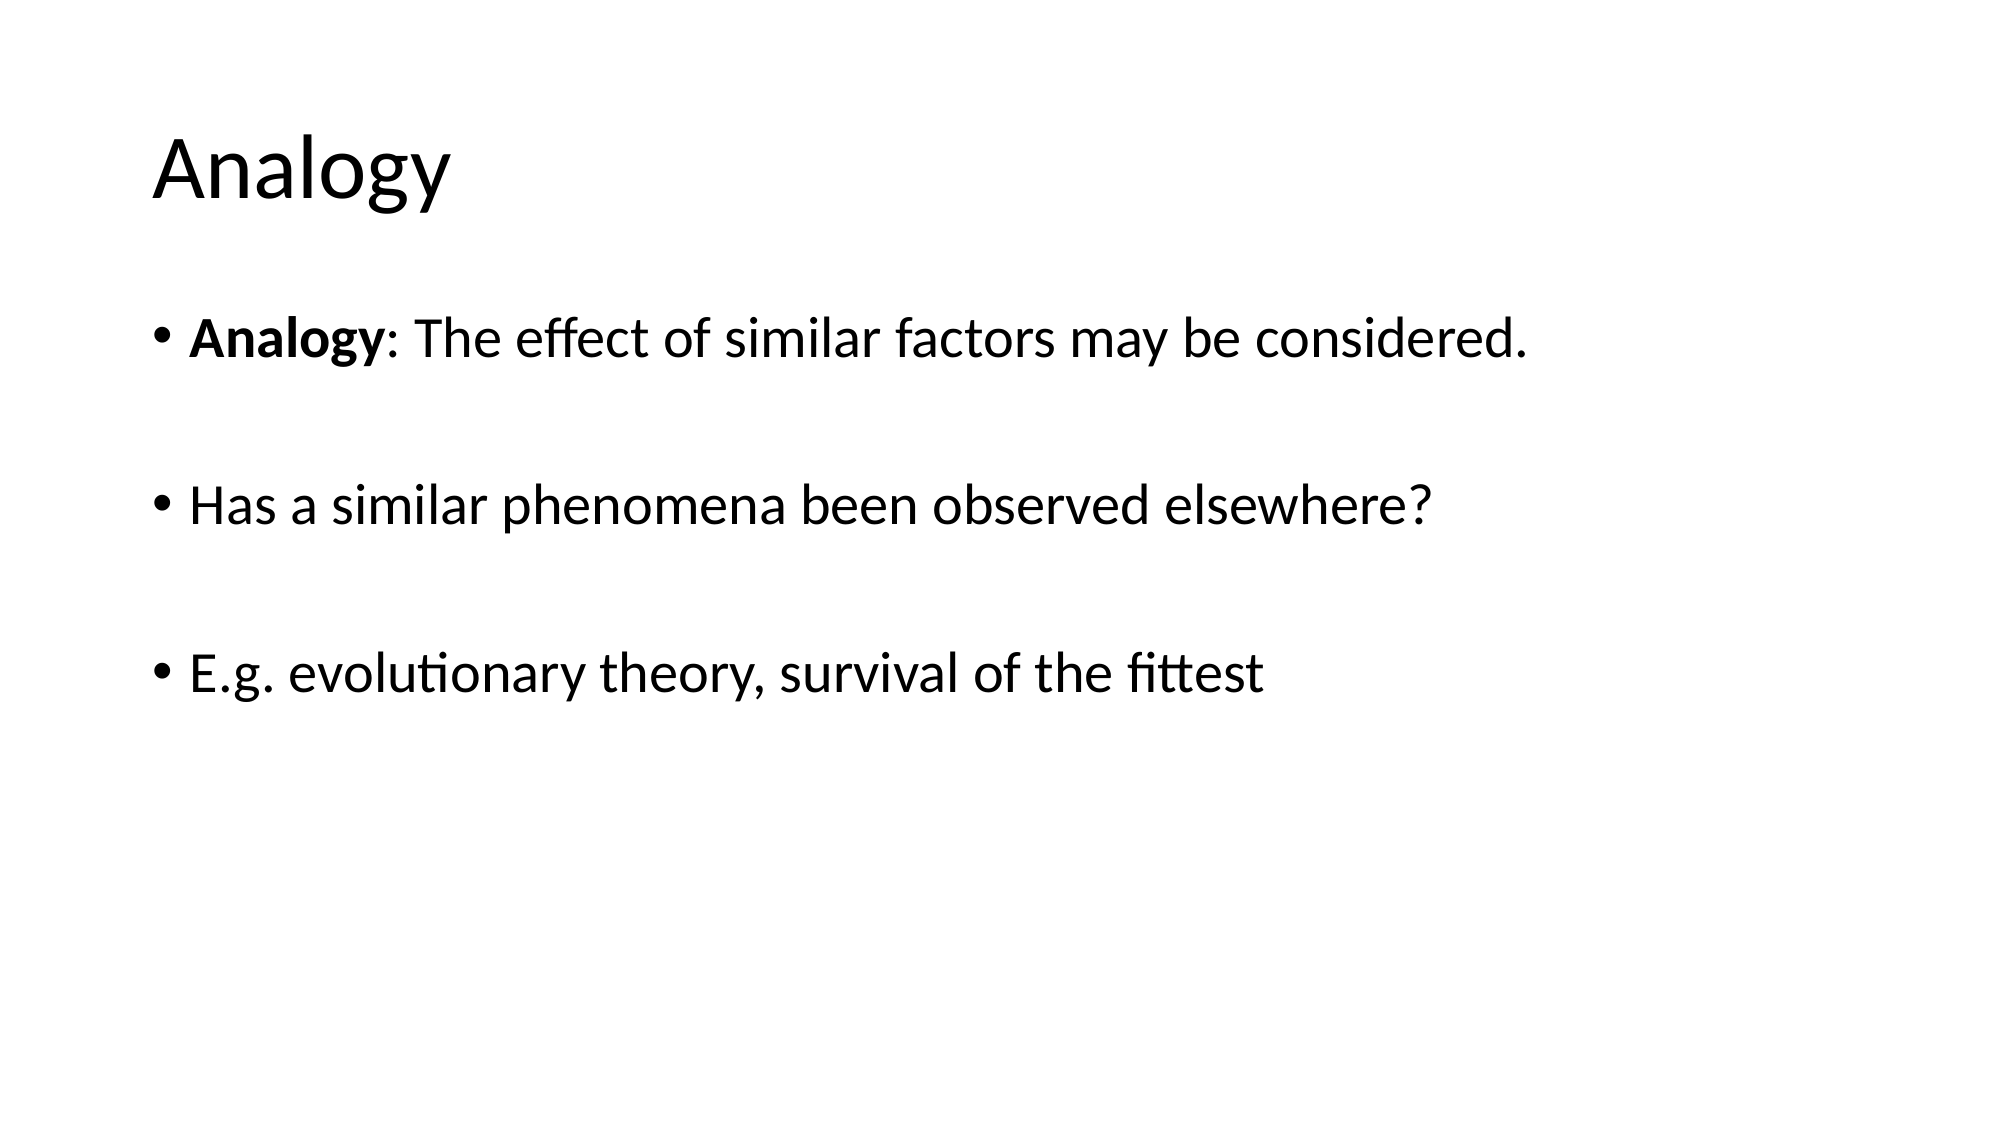

# Analogy
Analogy: The effect of similar factors may be considered.

Has a similar phenomena been observed elsewhere?

E.g. evolutionary theory, survival of the fittest